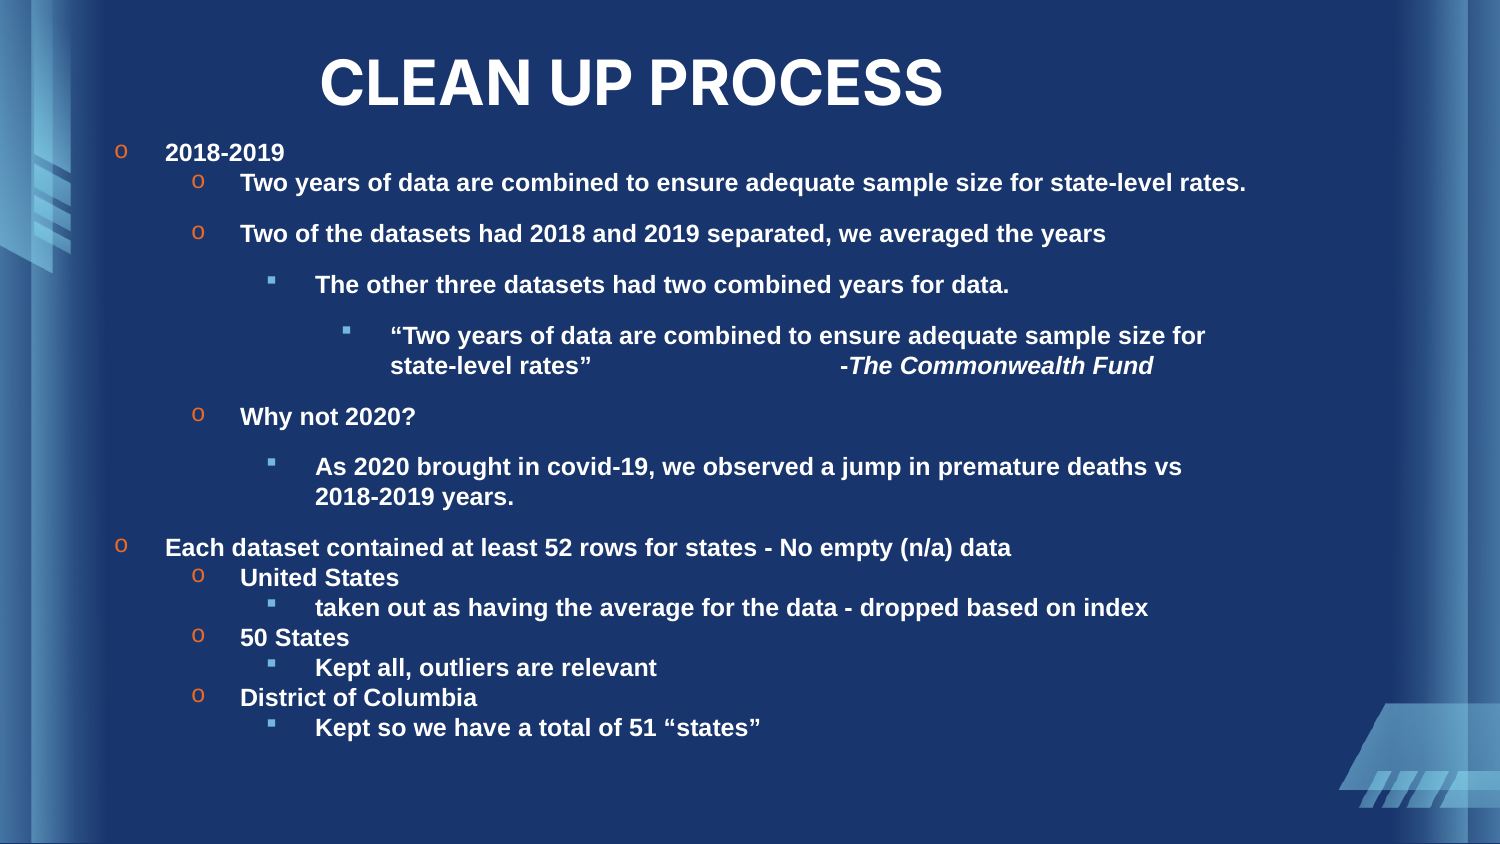

CLEAN UP PROCESS
2018-2019
Two years of data are combined to ensure adequate sample size for state-level rates.
Two of the datasets had 2018 and 2019 separated, we averaged the years
The other three datasets had two combined years for data.
“Two years of data are combined to ensure adequate sample size for state-level rates” 		-The Commonwealth Fund
Why not 2020?
As 2020 brought in covid-19, we observed a jump in premature deaths vs 2018-2019 years.
Each dataset contained at least 52 rows for states - No empty (n/a) data
United States
taken out as having the average for the data - dropped based on index
50 States
Kept all, outliers are relevant
District of Columbia
Kept so we have a total of 51 “states”